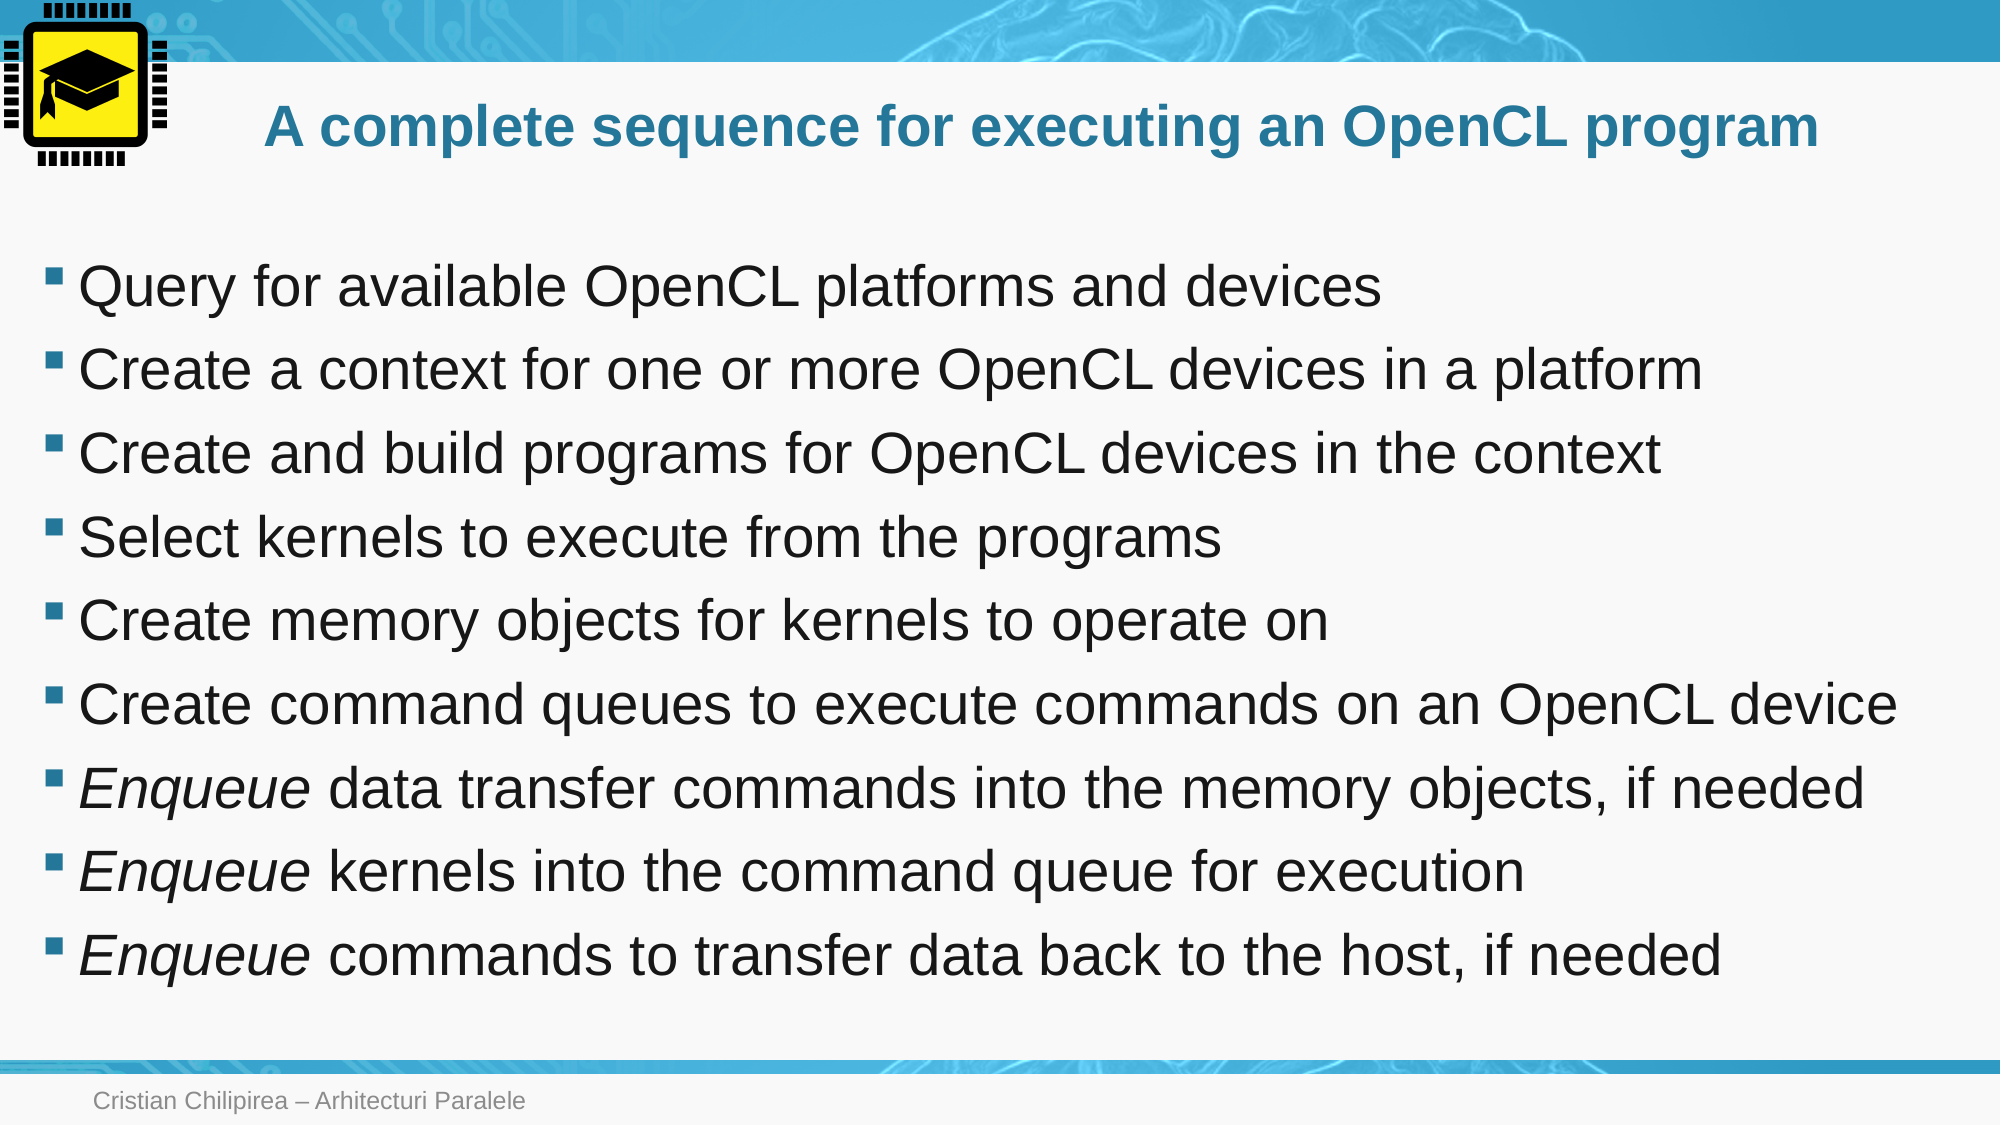

# A complete sequence for executing an OpenCL program
Query for available OpenCL platforms and devices
Create a context for one or more OpenCL devices in a platform
Create and build programs for OpenCL devices in the context
Select kernels to execute from the programs
Create memory objects for kernels to operate on
Create command queues to execute commands on an OpenCL device
Enqueue data transfer commands into the memory objects, if needed
Enqueue kernels into the command queue for execution
Enqueue commands to transfer data back to the host, if needed

Cristian Chilipirea – Arhitecturi Paralele